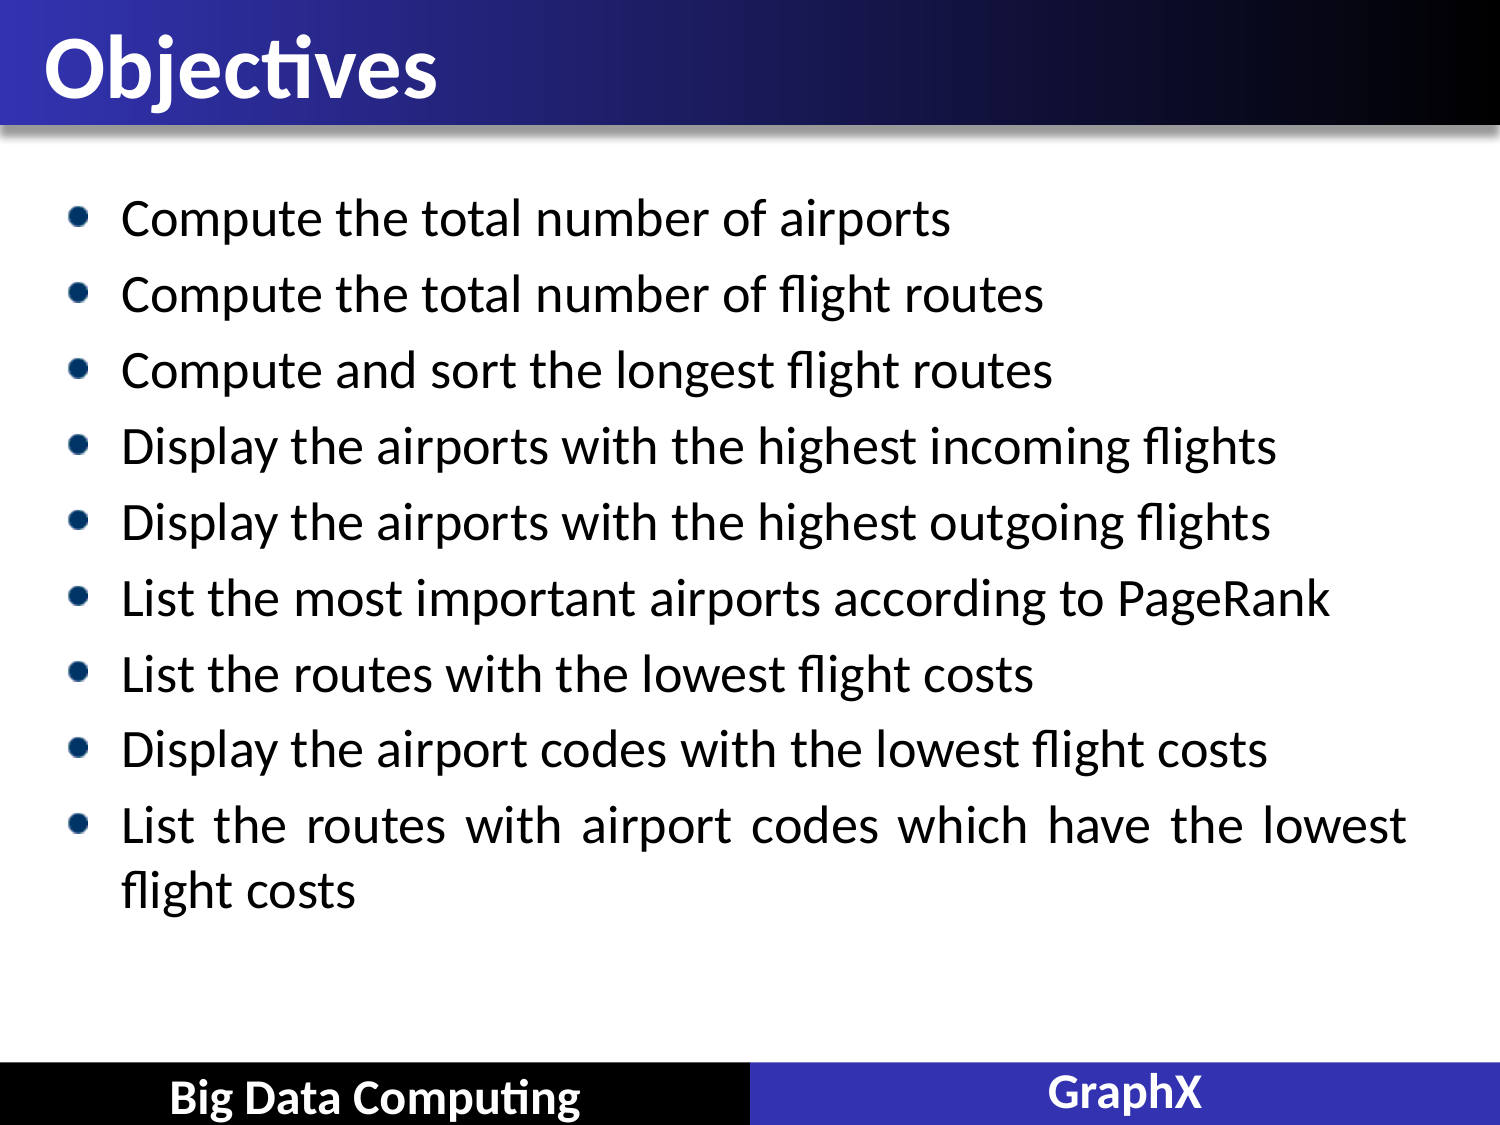

# Objectives
Compute the total number of airports
Compute the total number of flight routes
Compute and sort the longest flight routes
Display the airports with the highest incoming flights
Display the airports with the highest outgoing flights
List the most important airports according to PageRank
List the routes with the lowest flight costs
Display the airport codes with the lowest flight costs
List the routes with airport codes which have the lowest flight costs

GraphX
Big Data Computing